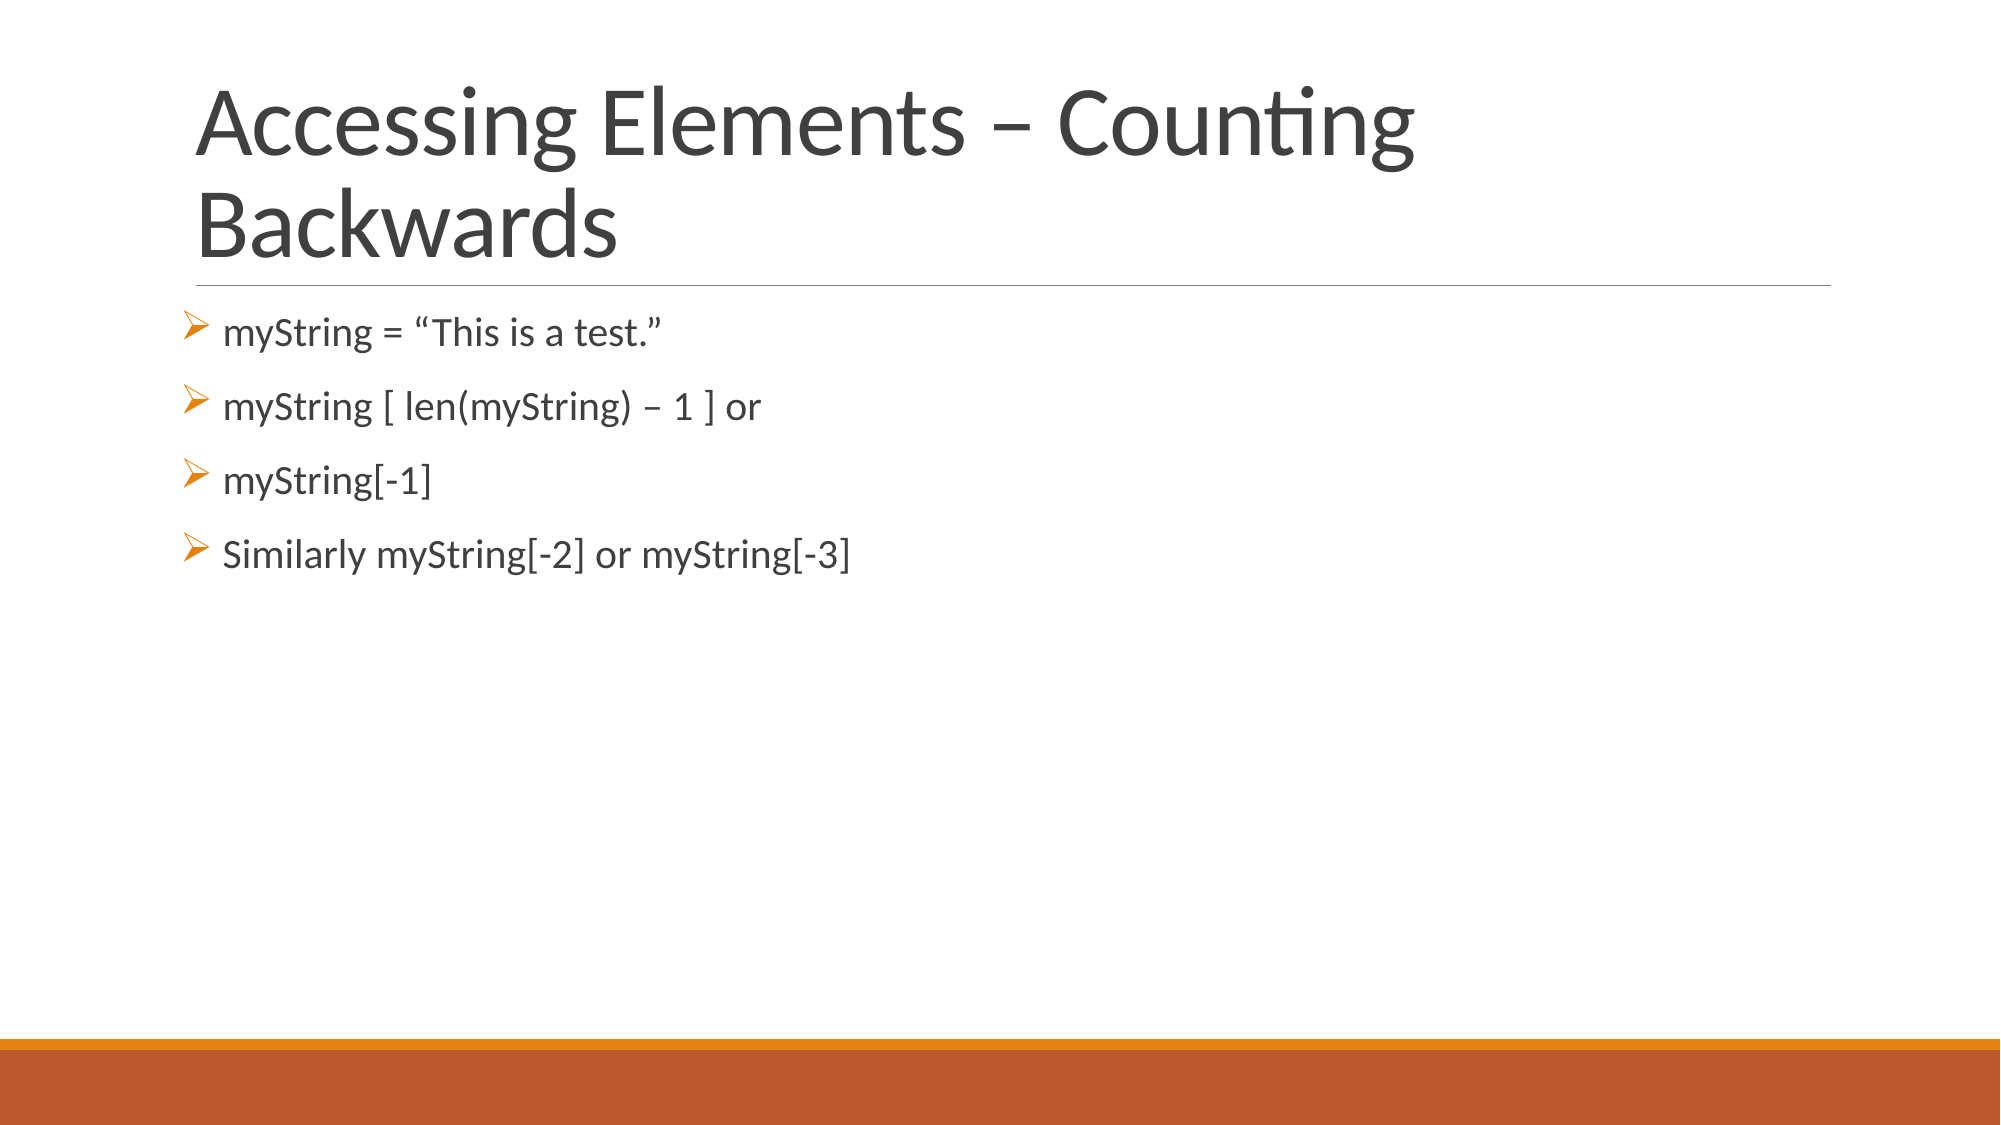

# Accessing Elements – Counting Backwards
 myString = “This is a test.”
 myString [ len(myString) – 1 ] or
 myString[-1]
 Similarly myString[-2] or myString[-3]